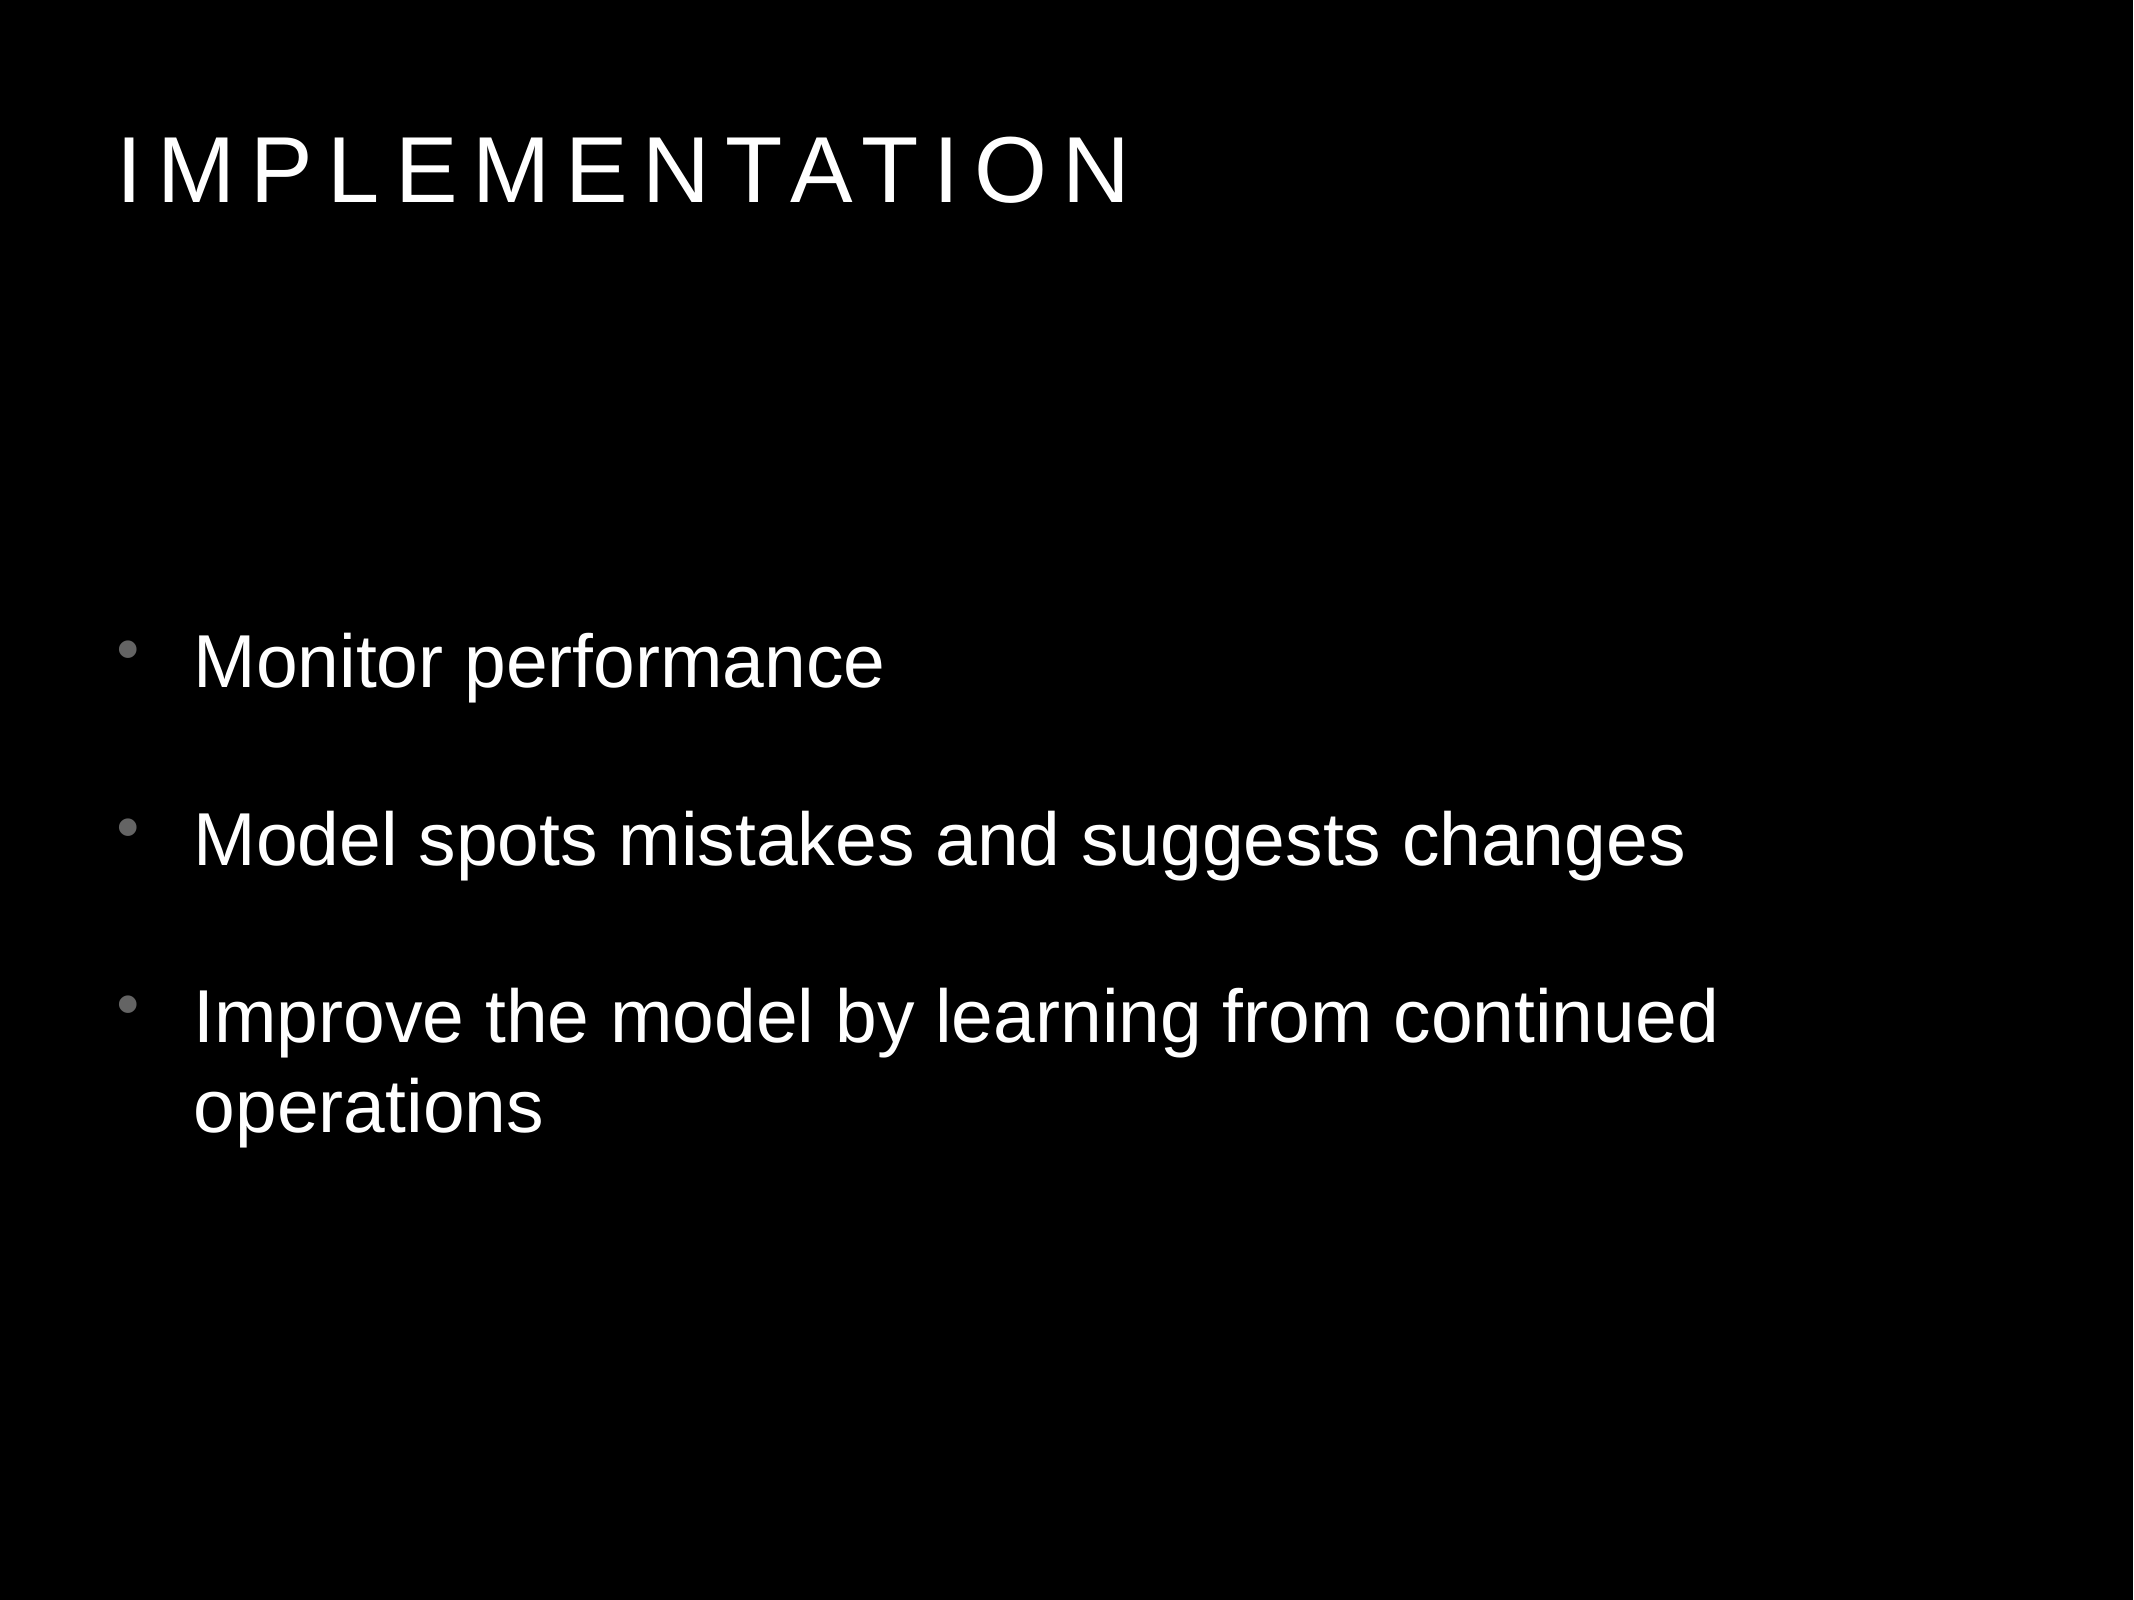

# IMPLEMENTATION
Monitor performance
Model spots mistakes and suggests changes
Improve the model by learning from continued operations